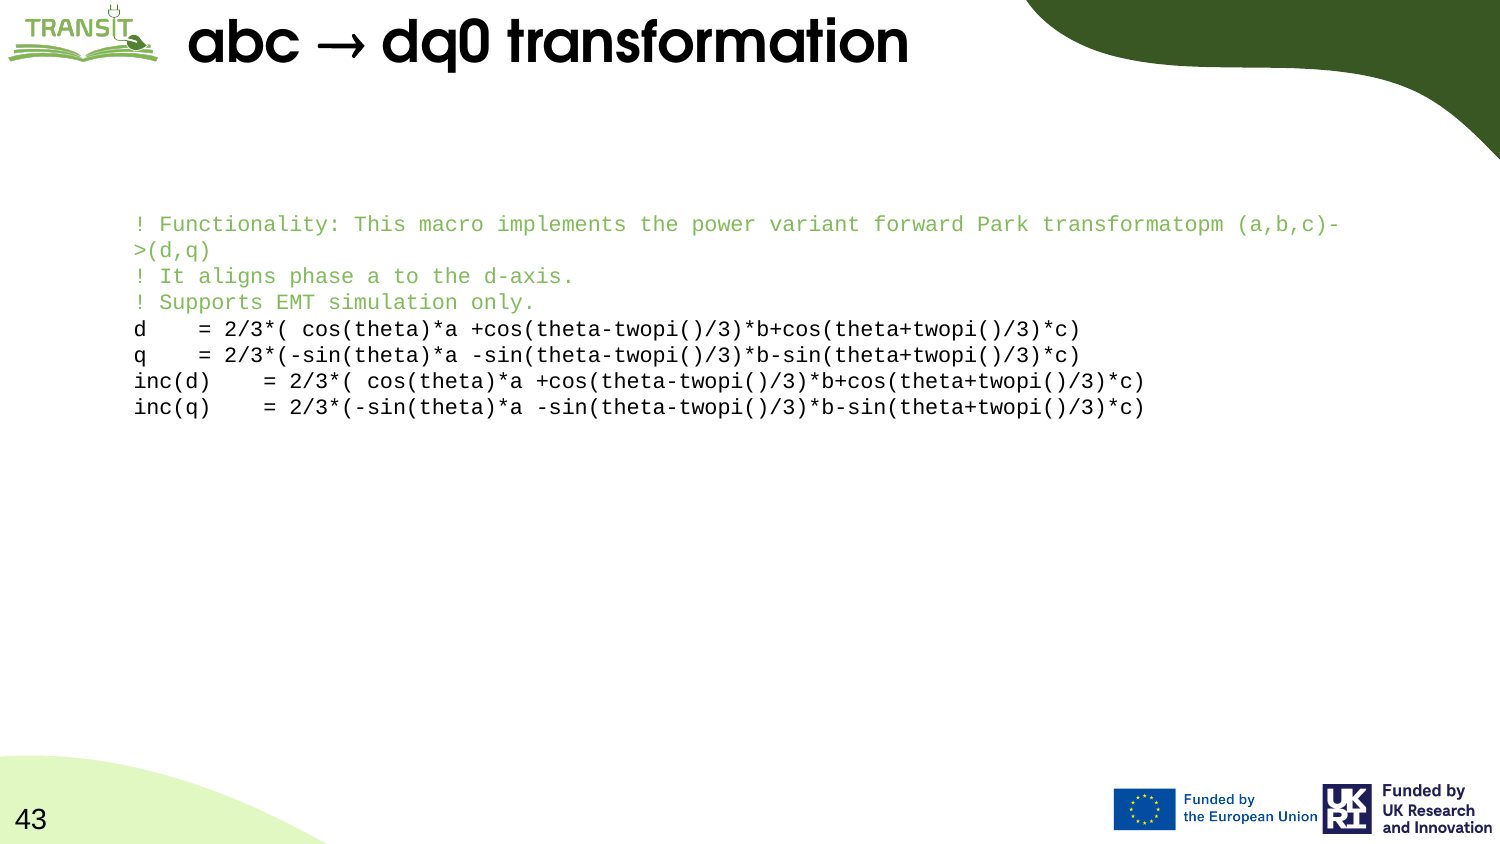

# abc → dq0 transformation
! Functionality: This macro implements the power variant forward Park transformatopm (a,b,c)->(d,q)
! It aligns phase a to the d-axis.
! Supports EMT simulation only.
d    = 2/3*( cos(theta)*a +cos(theta-twopi()/3)*b+cos(theta+twopi()/3)*c)
q    = 2/3*(-sin(theta)*a -sin(theta-twopi()/3)*b-sin(theta+twopi()/3)*c)
inc(d)    = 2/3*( cos(theta)*a +cos(theta-twopi()/3)*b+cos(theta+twopi()/3)*c)
inc(q)    = 2/3*(-sin(theta)*a -sin(theta-twopi()/3)*b-sin(theta+twopi()/3)*c)